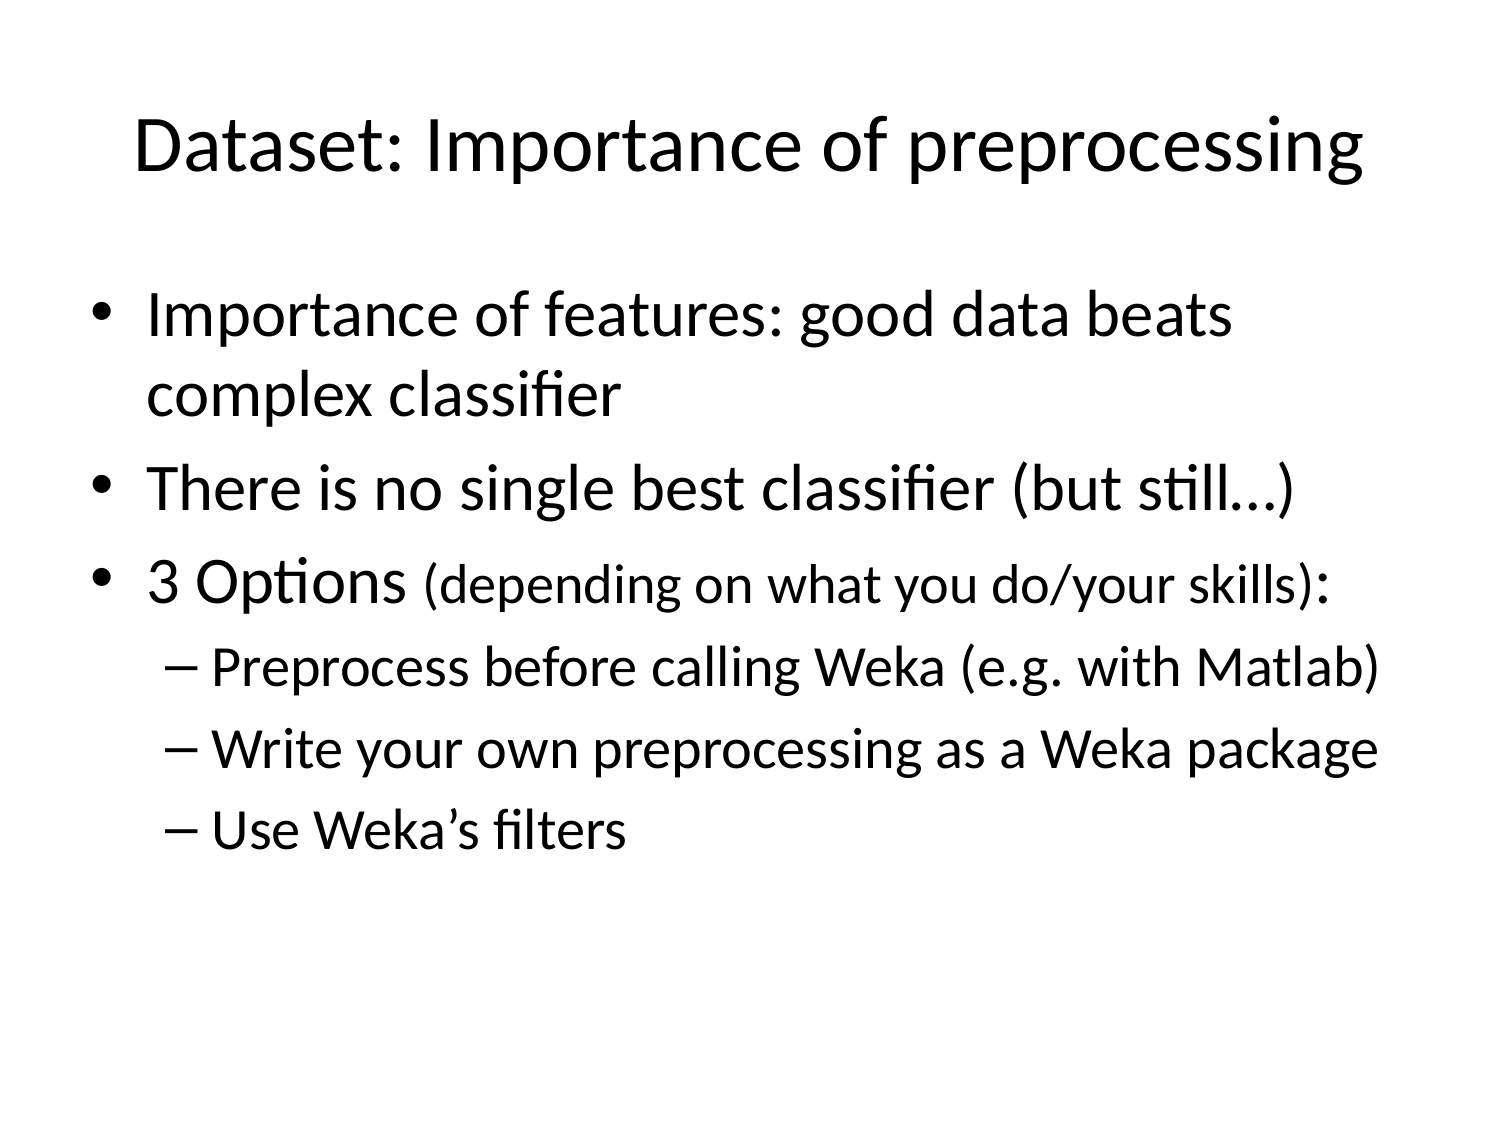

# Dataset: Importance of preprocessing
Importance of features: good data beats complex classifier
There is no single best classifier (but still…)
3 Options (depending on what you do/your skills):
Preprocess before calling Weka (e.g. with Matlab)
Write your own preprocessing as a Weka package
Use Weka’s filters